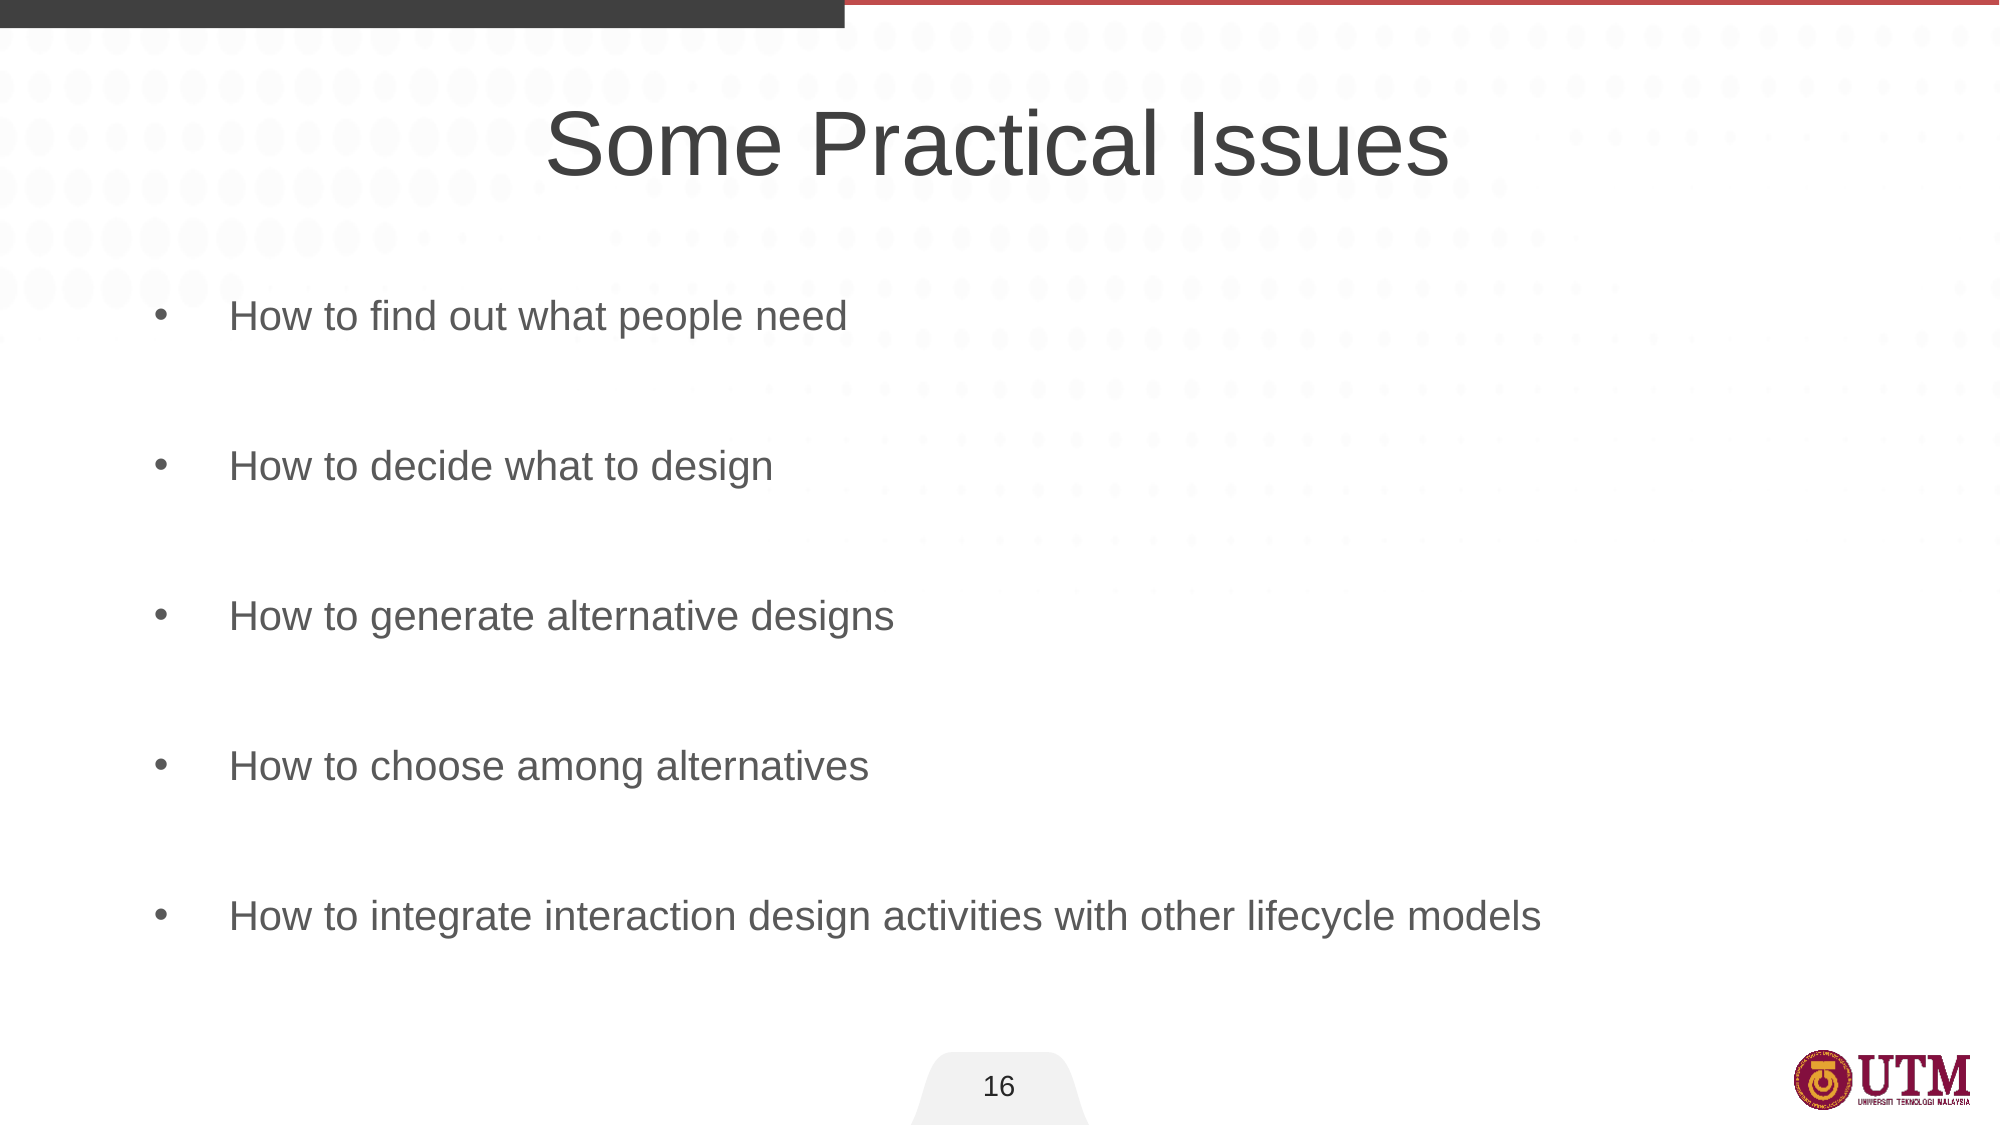

Some Practical Issues
How to find out what people need

How to decide what to design

How to generate alternative designs

How to choose among alternatives

How to integrate interaction design activities with other lifecycle models
16